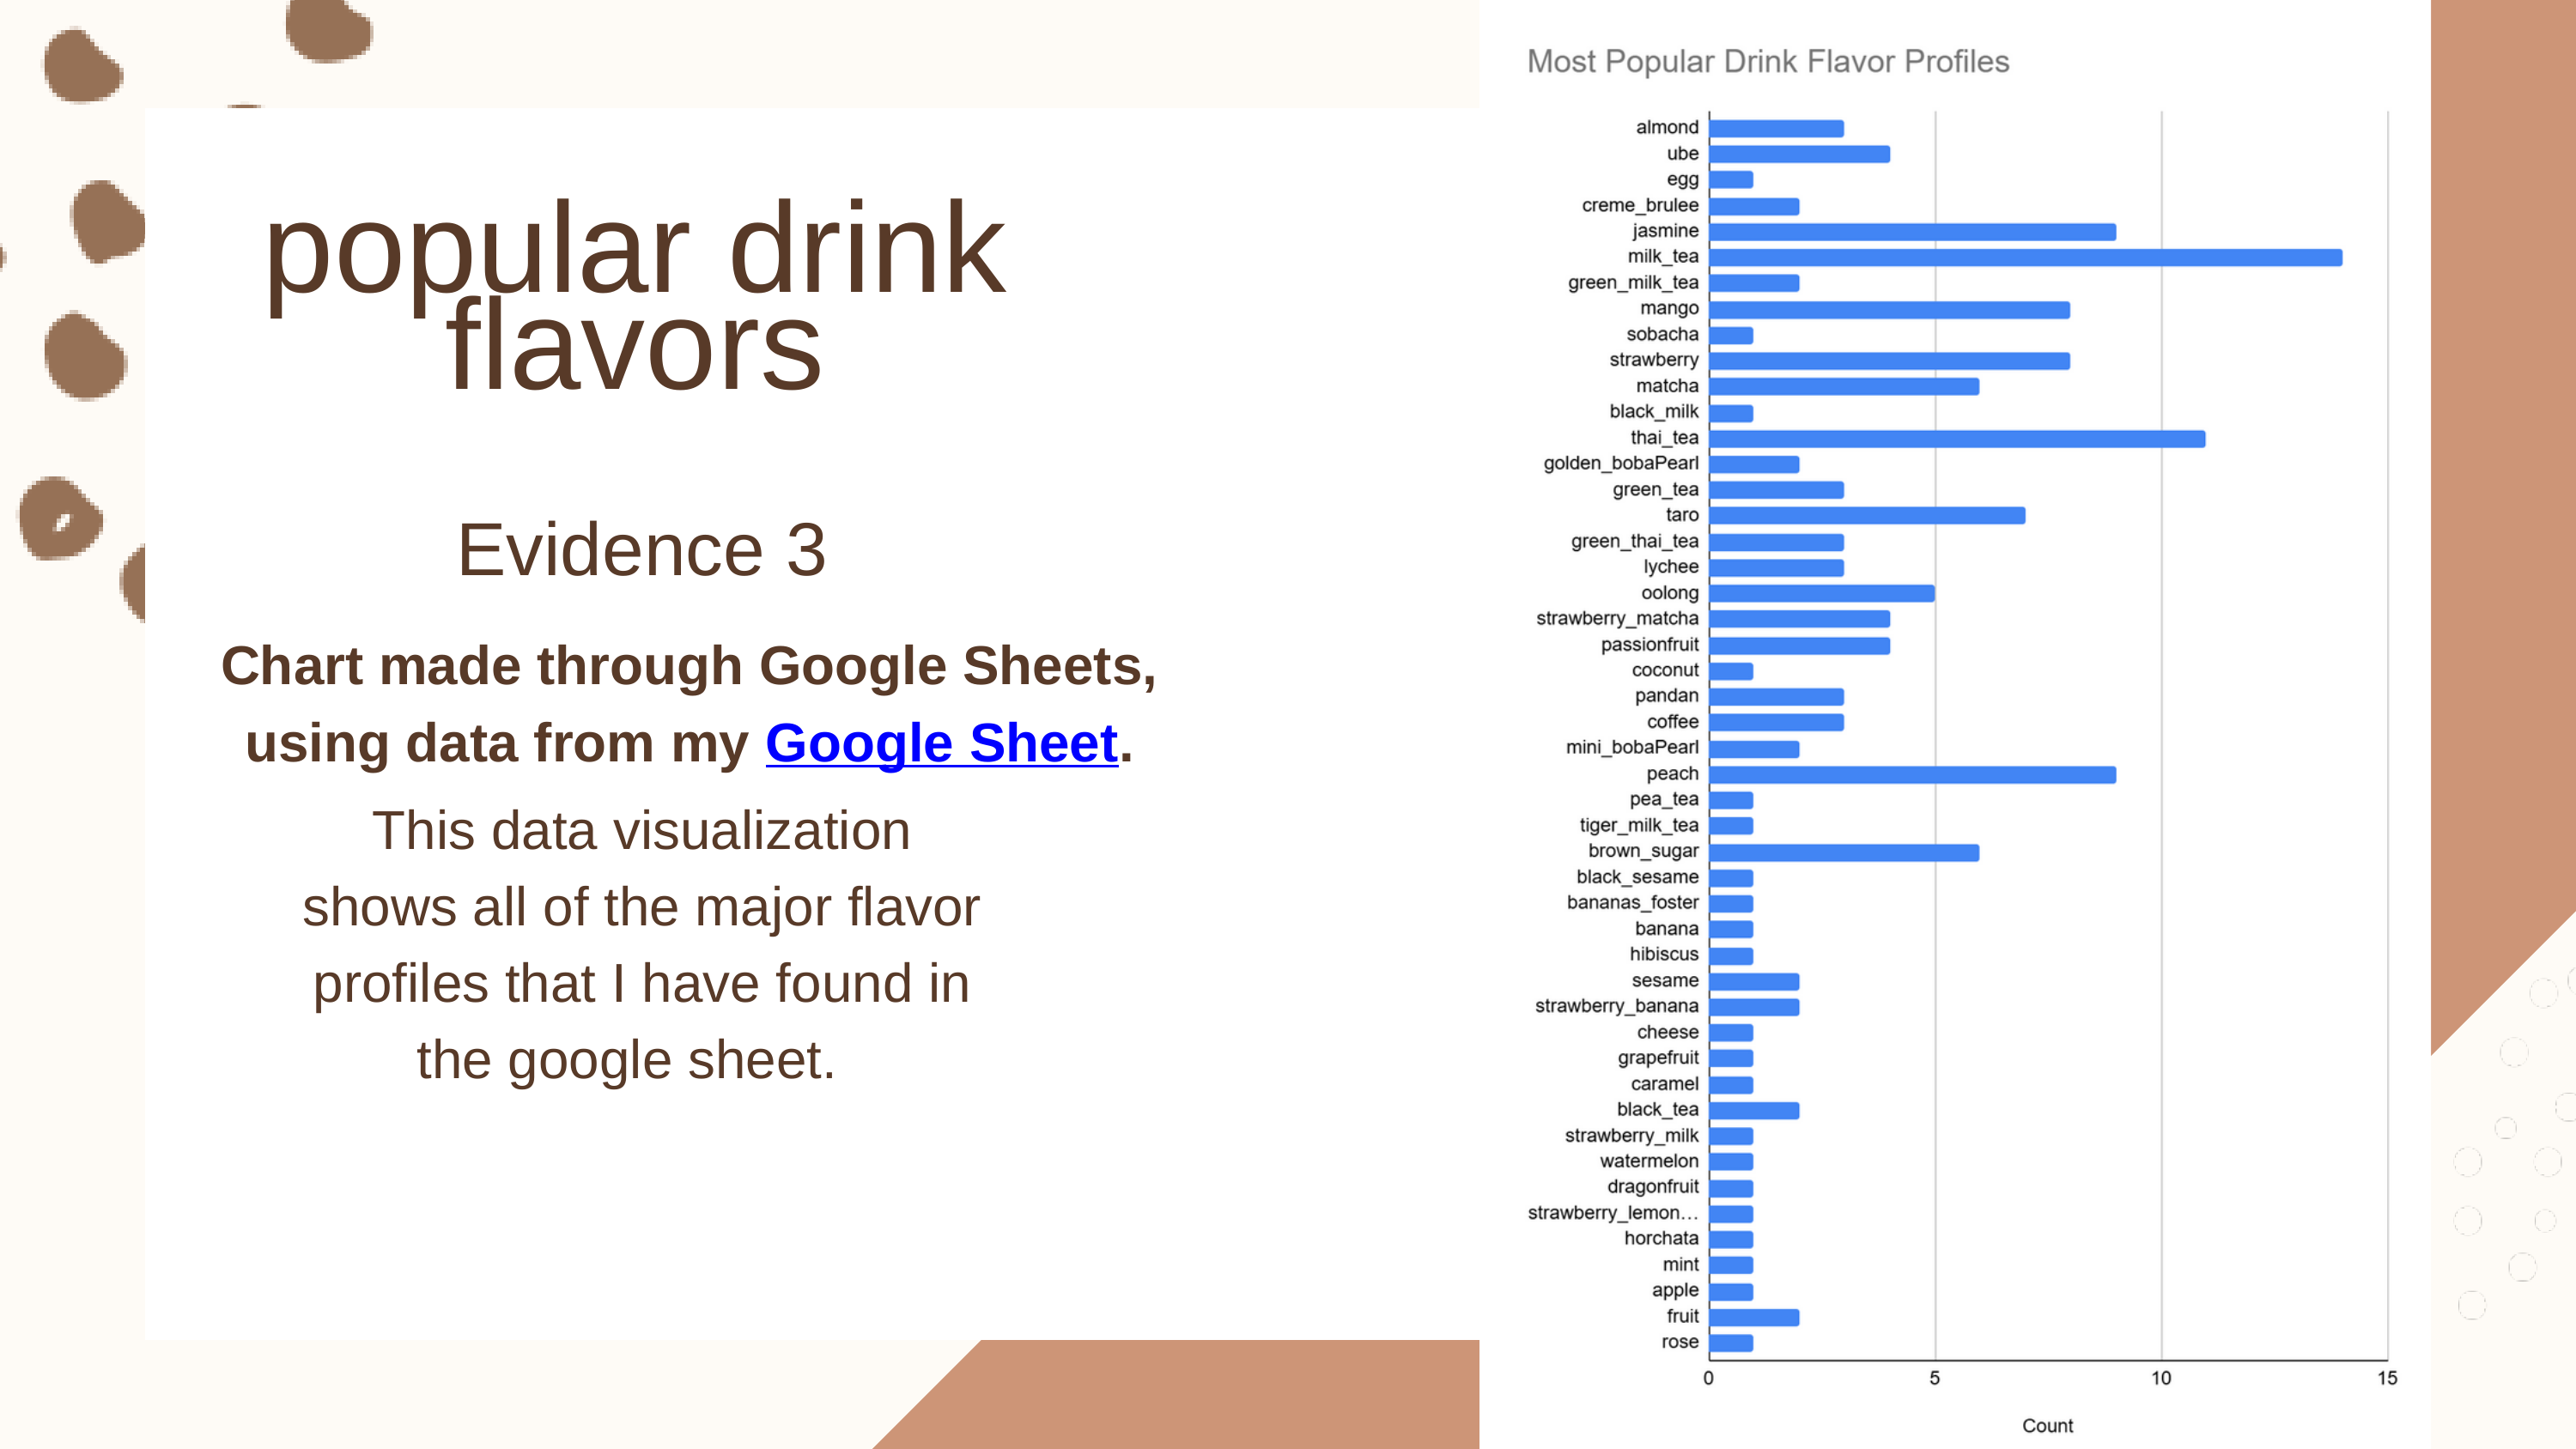

popular drink flavors
Evidence 3

Chart made through Google Sheets, using data from my Google Sheet.

This data visualization shows all of the major flavor profiles that I have found in the google sheet.